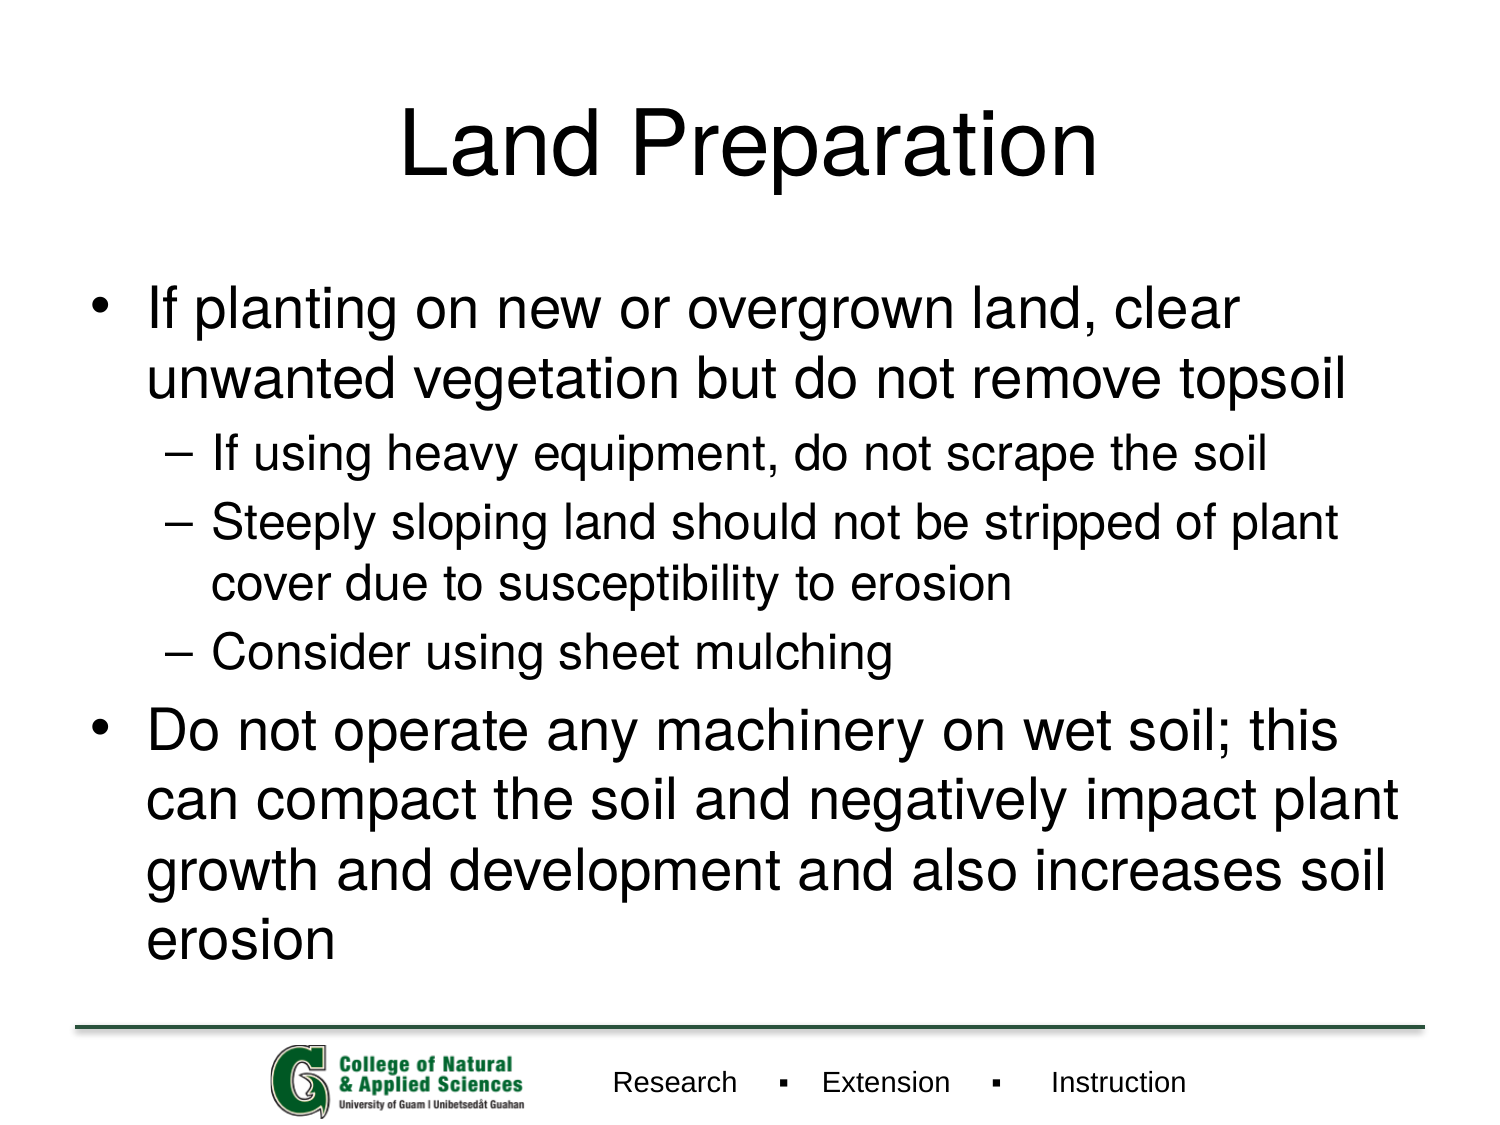

# Land Preparation
If planting on new or overgrown land, clear unwanted vegetation but do not remove topsoil
If using heavy equipment, do not scrape the soil
Steeply sloping land should not be stripped of plant cover due to susceptibility to erosion
Consider using sheet mulching
Do not operate any machinery on wet soil; this can compact the soil and negatively impact plant growth and development and also increases soil erosion